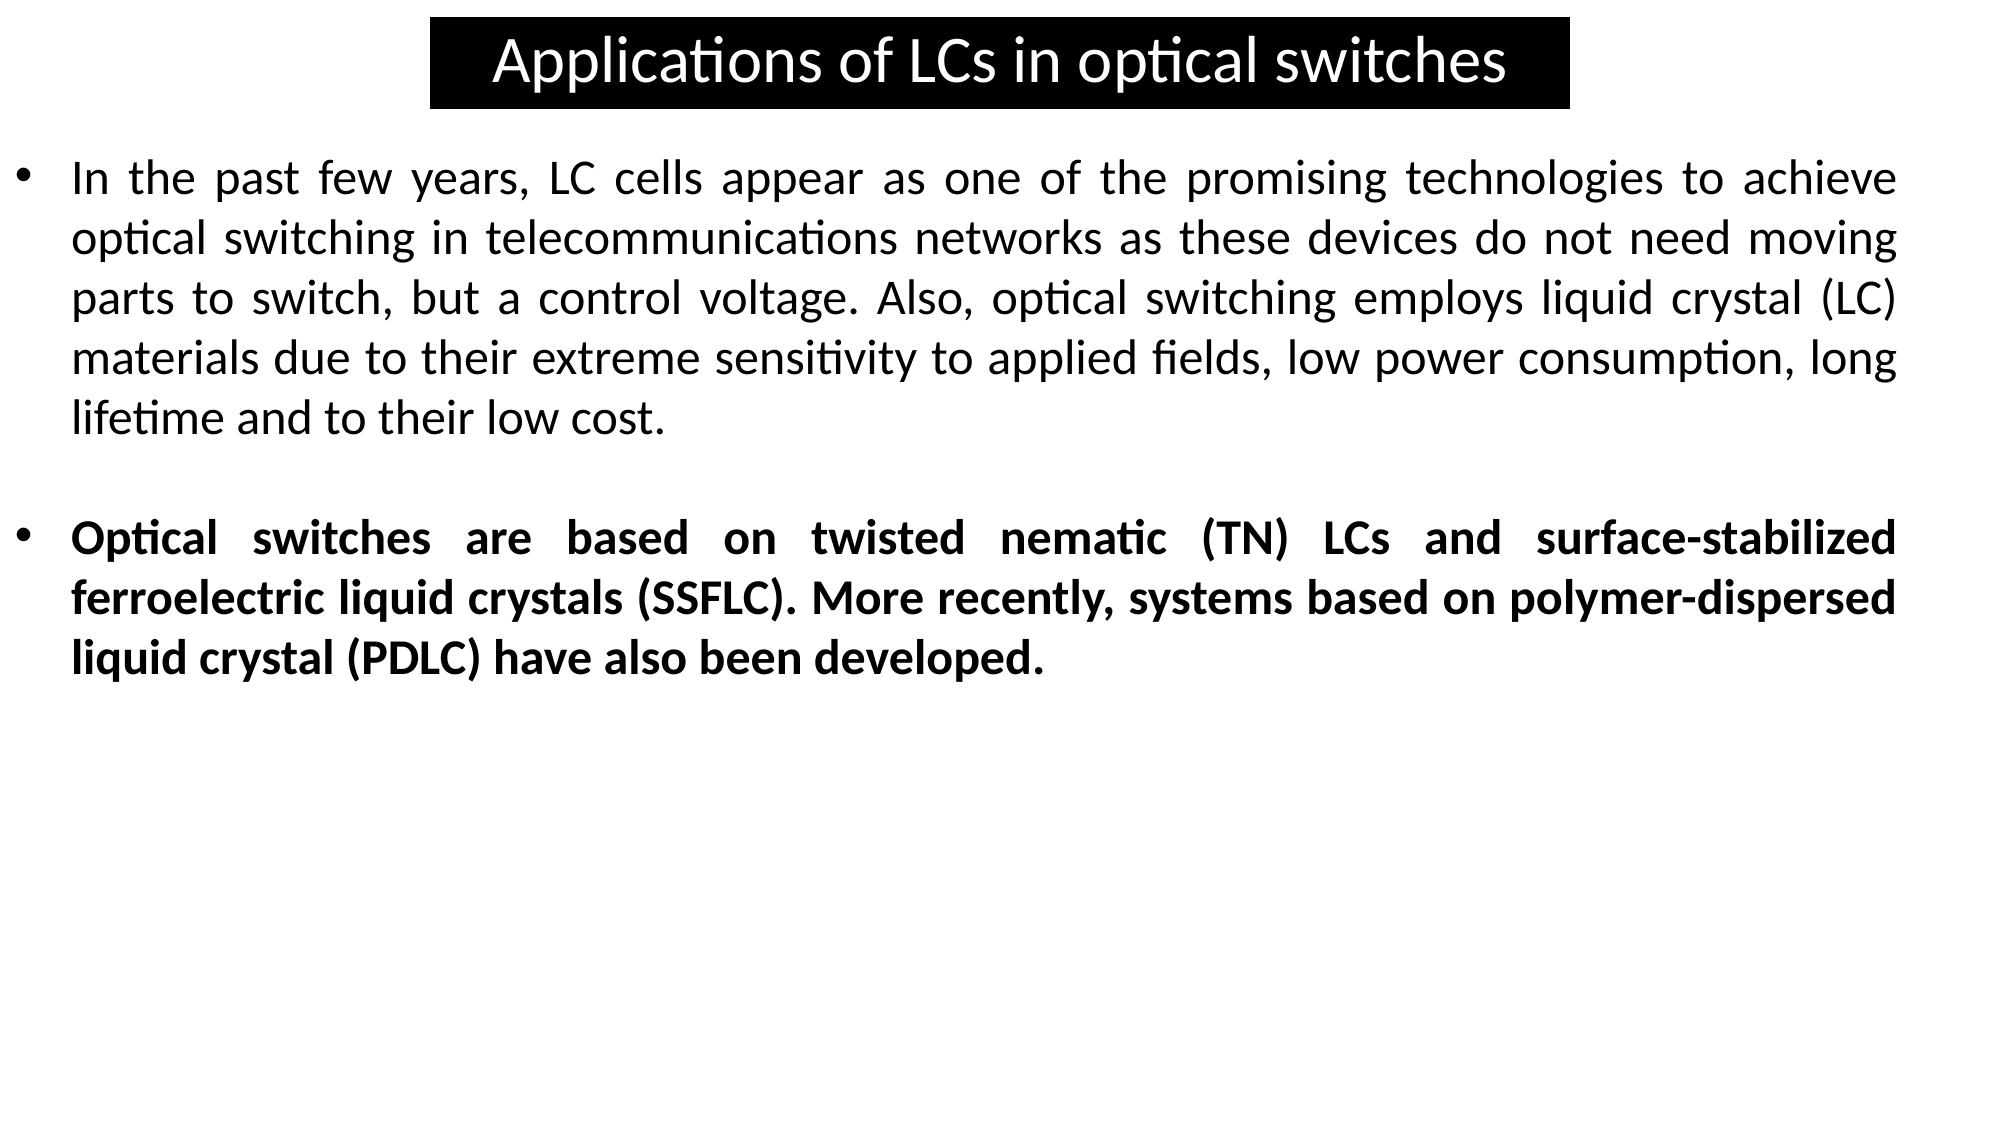

| Applications of LCs in optical switches |
| --- |
In the past few years, LC cells appear as one of the promising technologies to achieve optical switching in telecommunications networks as these devices do not need moving parts to switch, but a control voltage. Also, optical switching employs liquid crystal (LC) materials due to their extreme sensitivity to applied fields, low power consumption, long lifetime and to their low cost.

Optical switches are based on twisted nematic (TN) LCs and surface-stabilized ferroelectric liquid crystals (SSFLC). More recently, systems based on polymer-dispersed liquid crystal (PDLC) have also been developed.